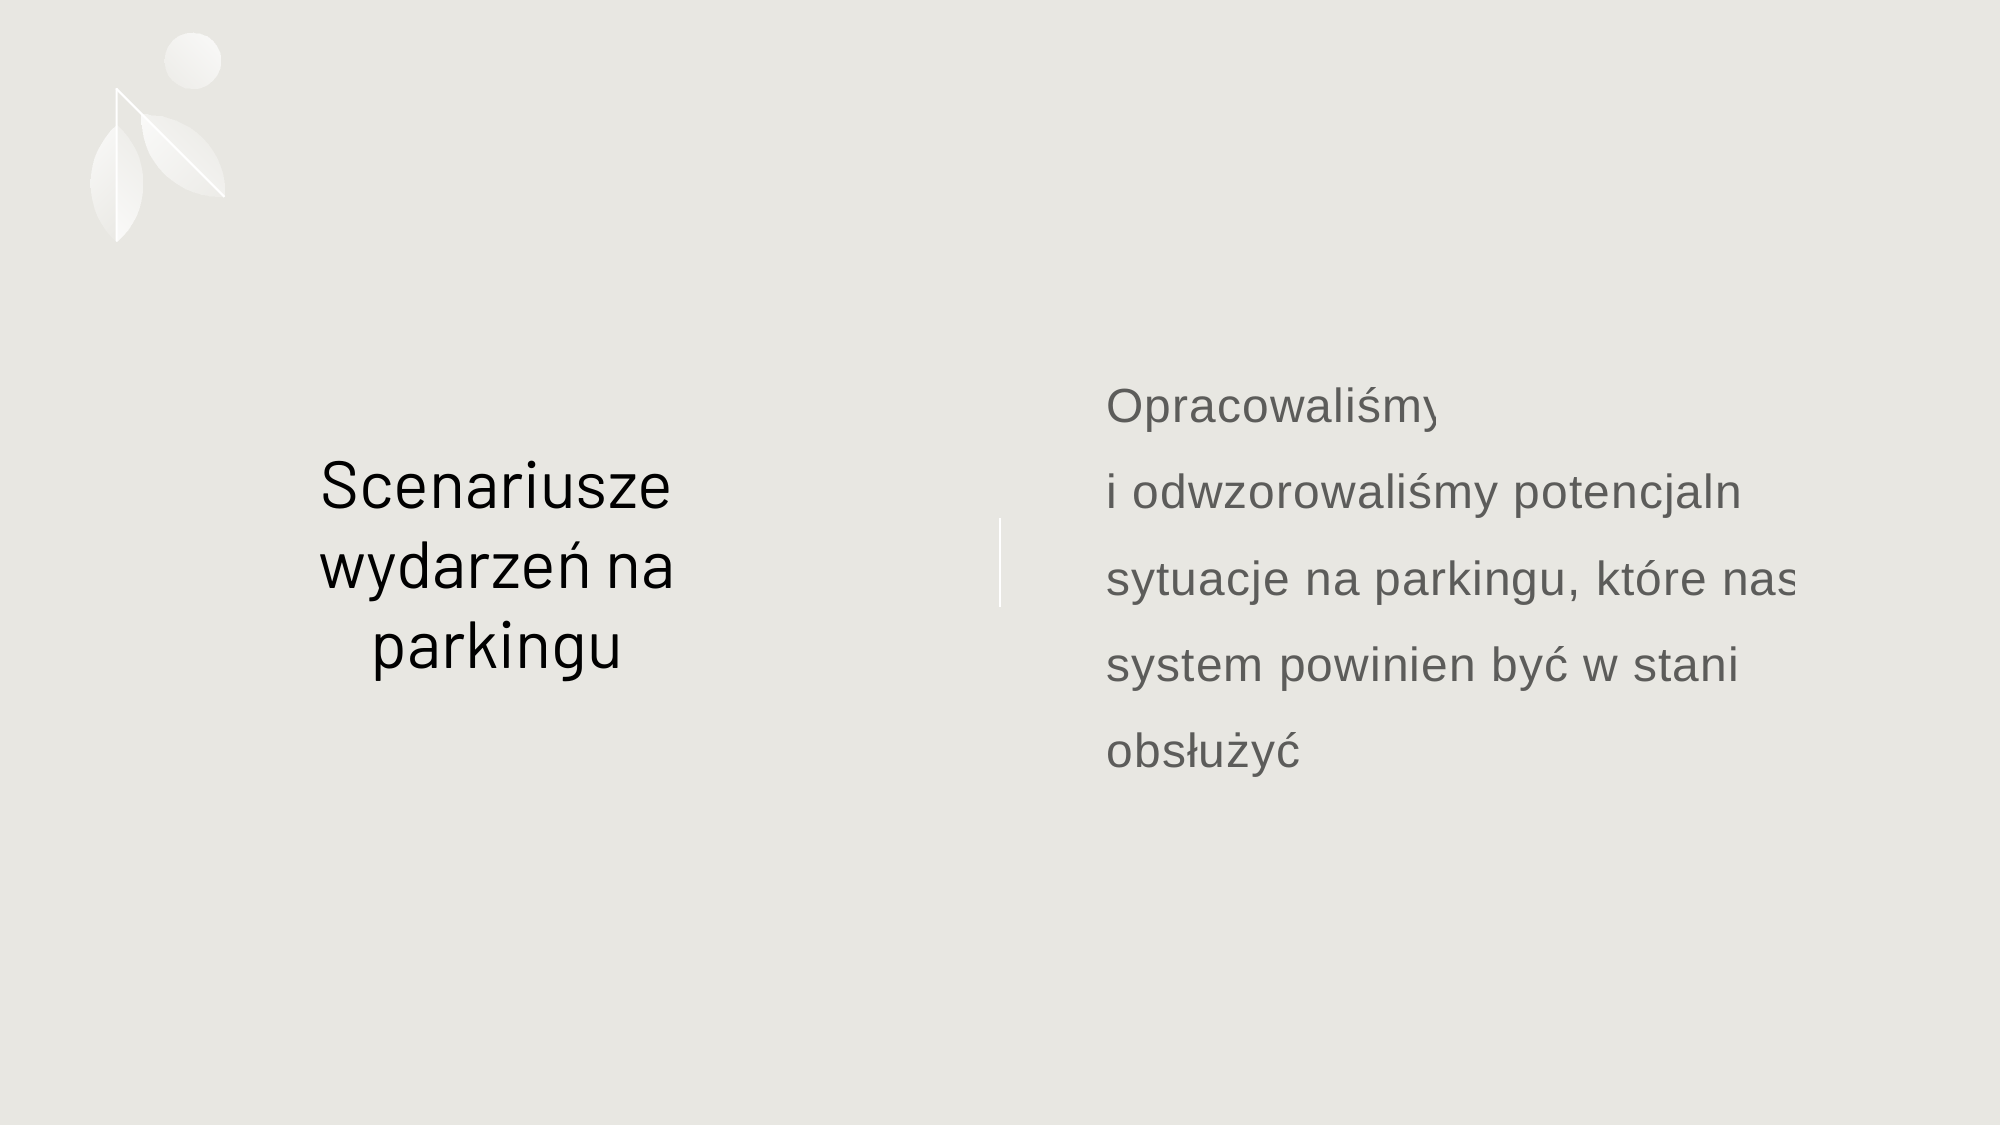

Opracowaliśmy i odwzorowaliśmy potencjalne sytuacje na parkingu, które nasz system powinien być w stanie obsłużyć.
# Scenariusze wydarzeń na parkingu